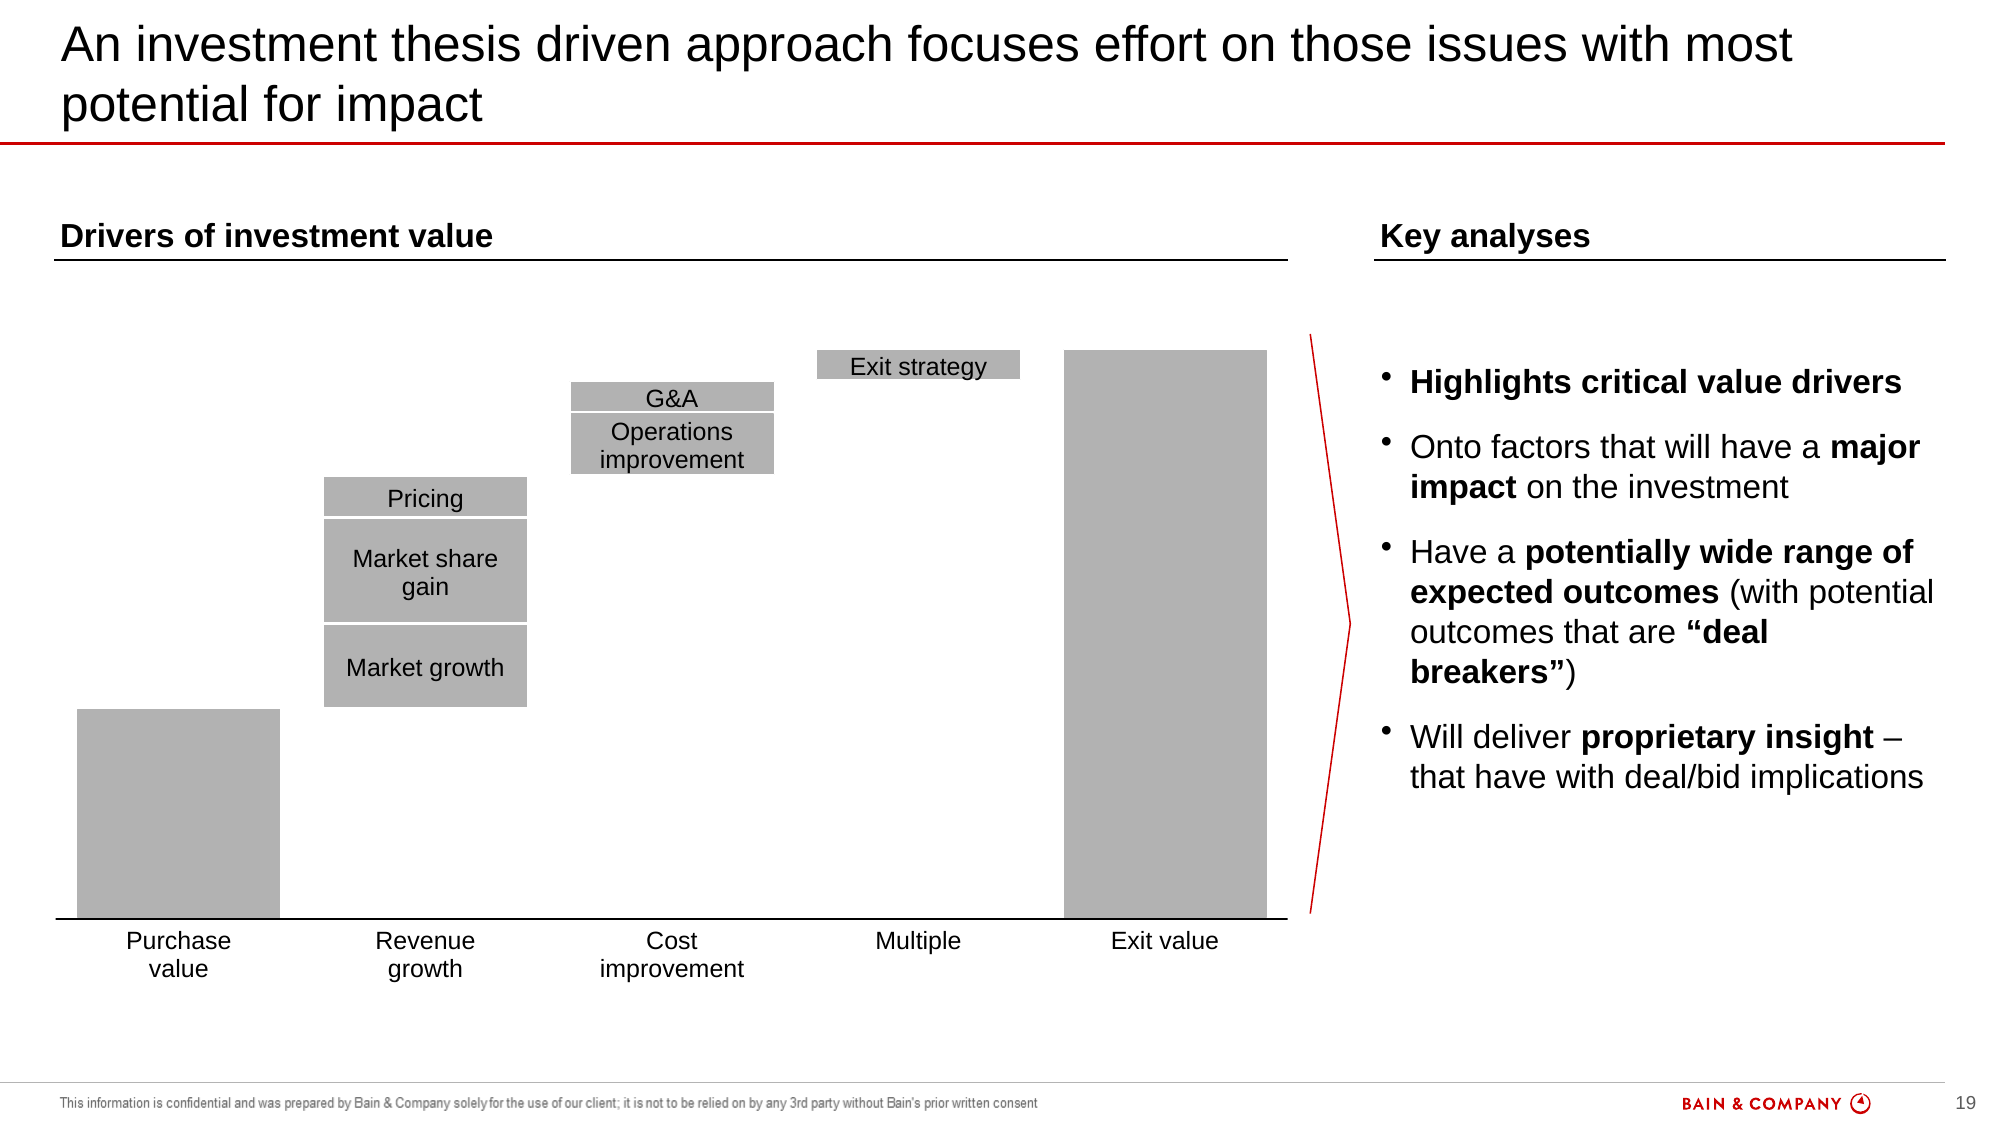

# An investment thesis driven approach focuses effort on those issues with most potential for impact
overall_0_132126647832990219 columns_3_131878851238930505 19_1_131878851371492306 20_1_132125169045334084

Drivers of investment value
Key analyses

Highlights critical value drivers
Onto factors that will have a major impact on the investment
Have a potentially wide range of expected outcomes (with potential outcomes that are “deal breakers”)
Will deliver proprietary insight – that have with deal/bid implications